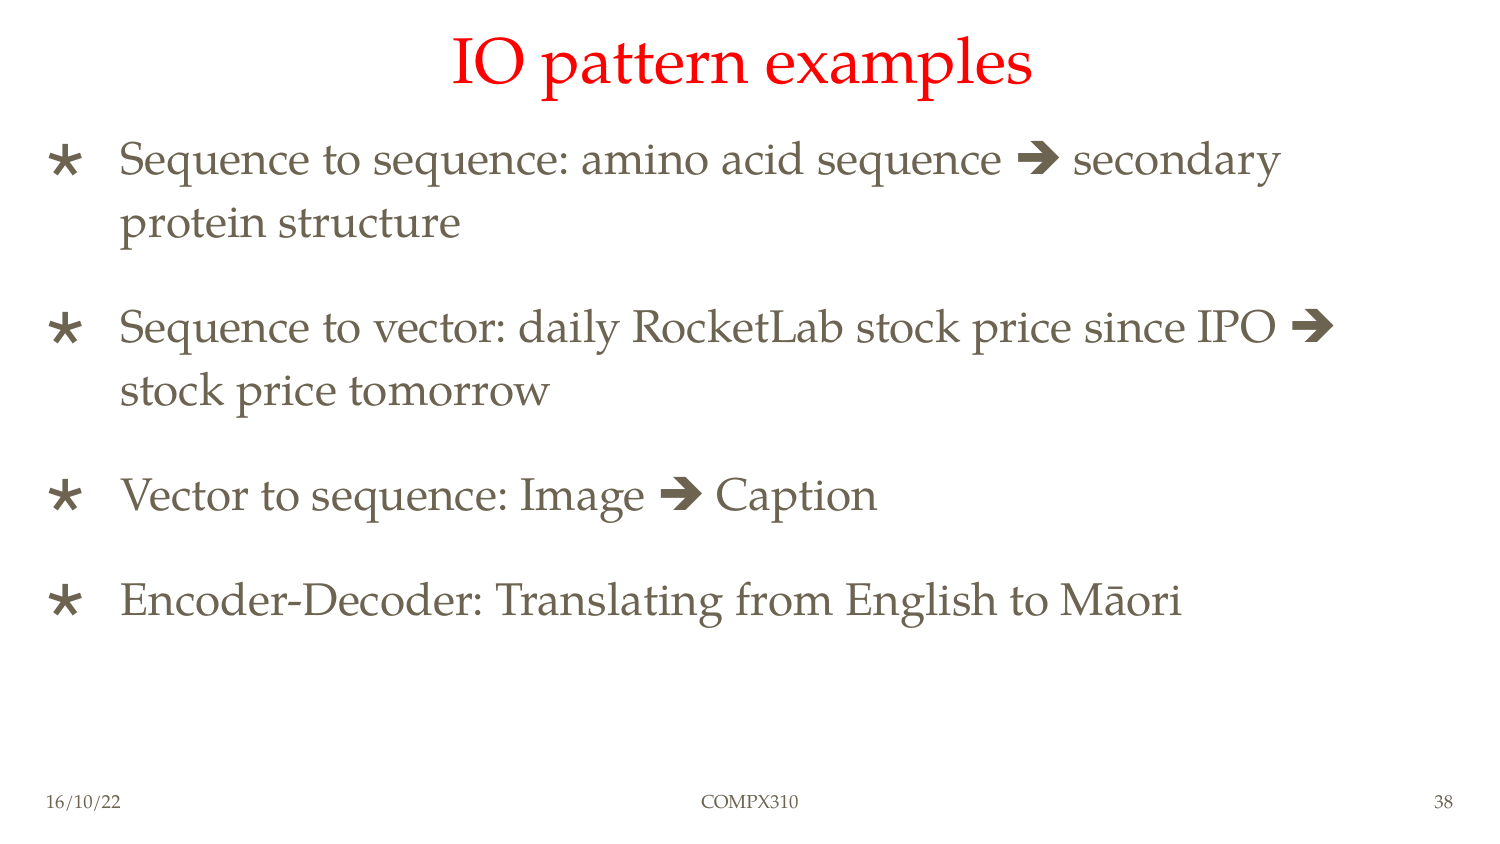

# IO pattern examples
Sequence to sequence: amino acid sequence 🡺 secondary protein structure
Sequence to vector: daily RocketLab stock price since IPO 🡺 stock price tomorrow
Vector to sequence: Image 🡺 Caption
Encoder-Decoder: Translating from English to Māori
16/10/22
COMPX310
38